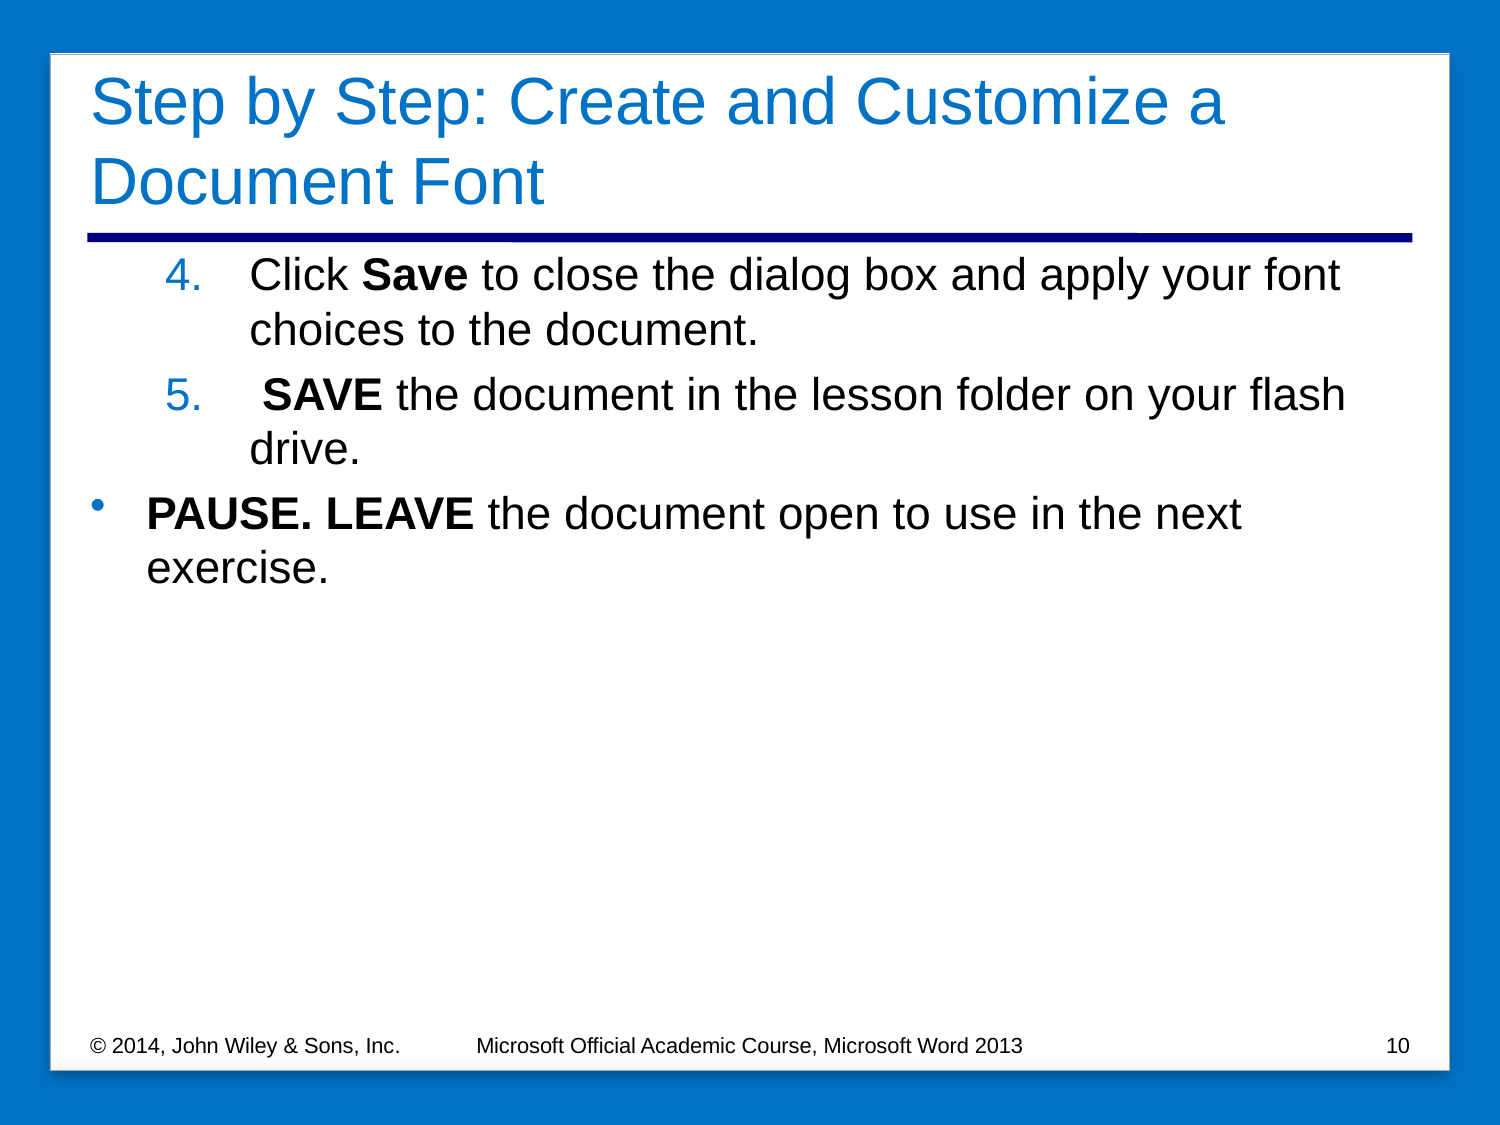

# Step by Step: Create and Customize a Document Font
Click Save to close the dialog box and apply your font choices to the document.
 SAVE the document in the lesson folder on your flash drive.
PAUSE. LEAVE the document open to use in the next exercise.
© 2014, John Wiley & Sons, Inc.
Microsoft Official Academic Course, Microsoft Word 2013
10